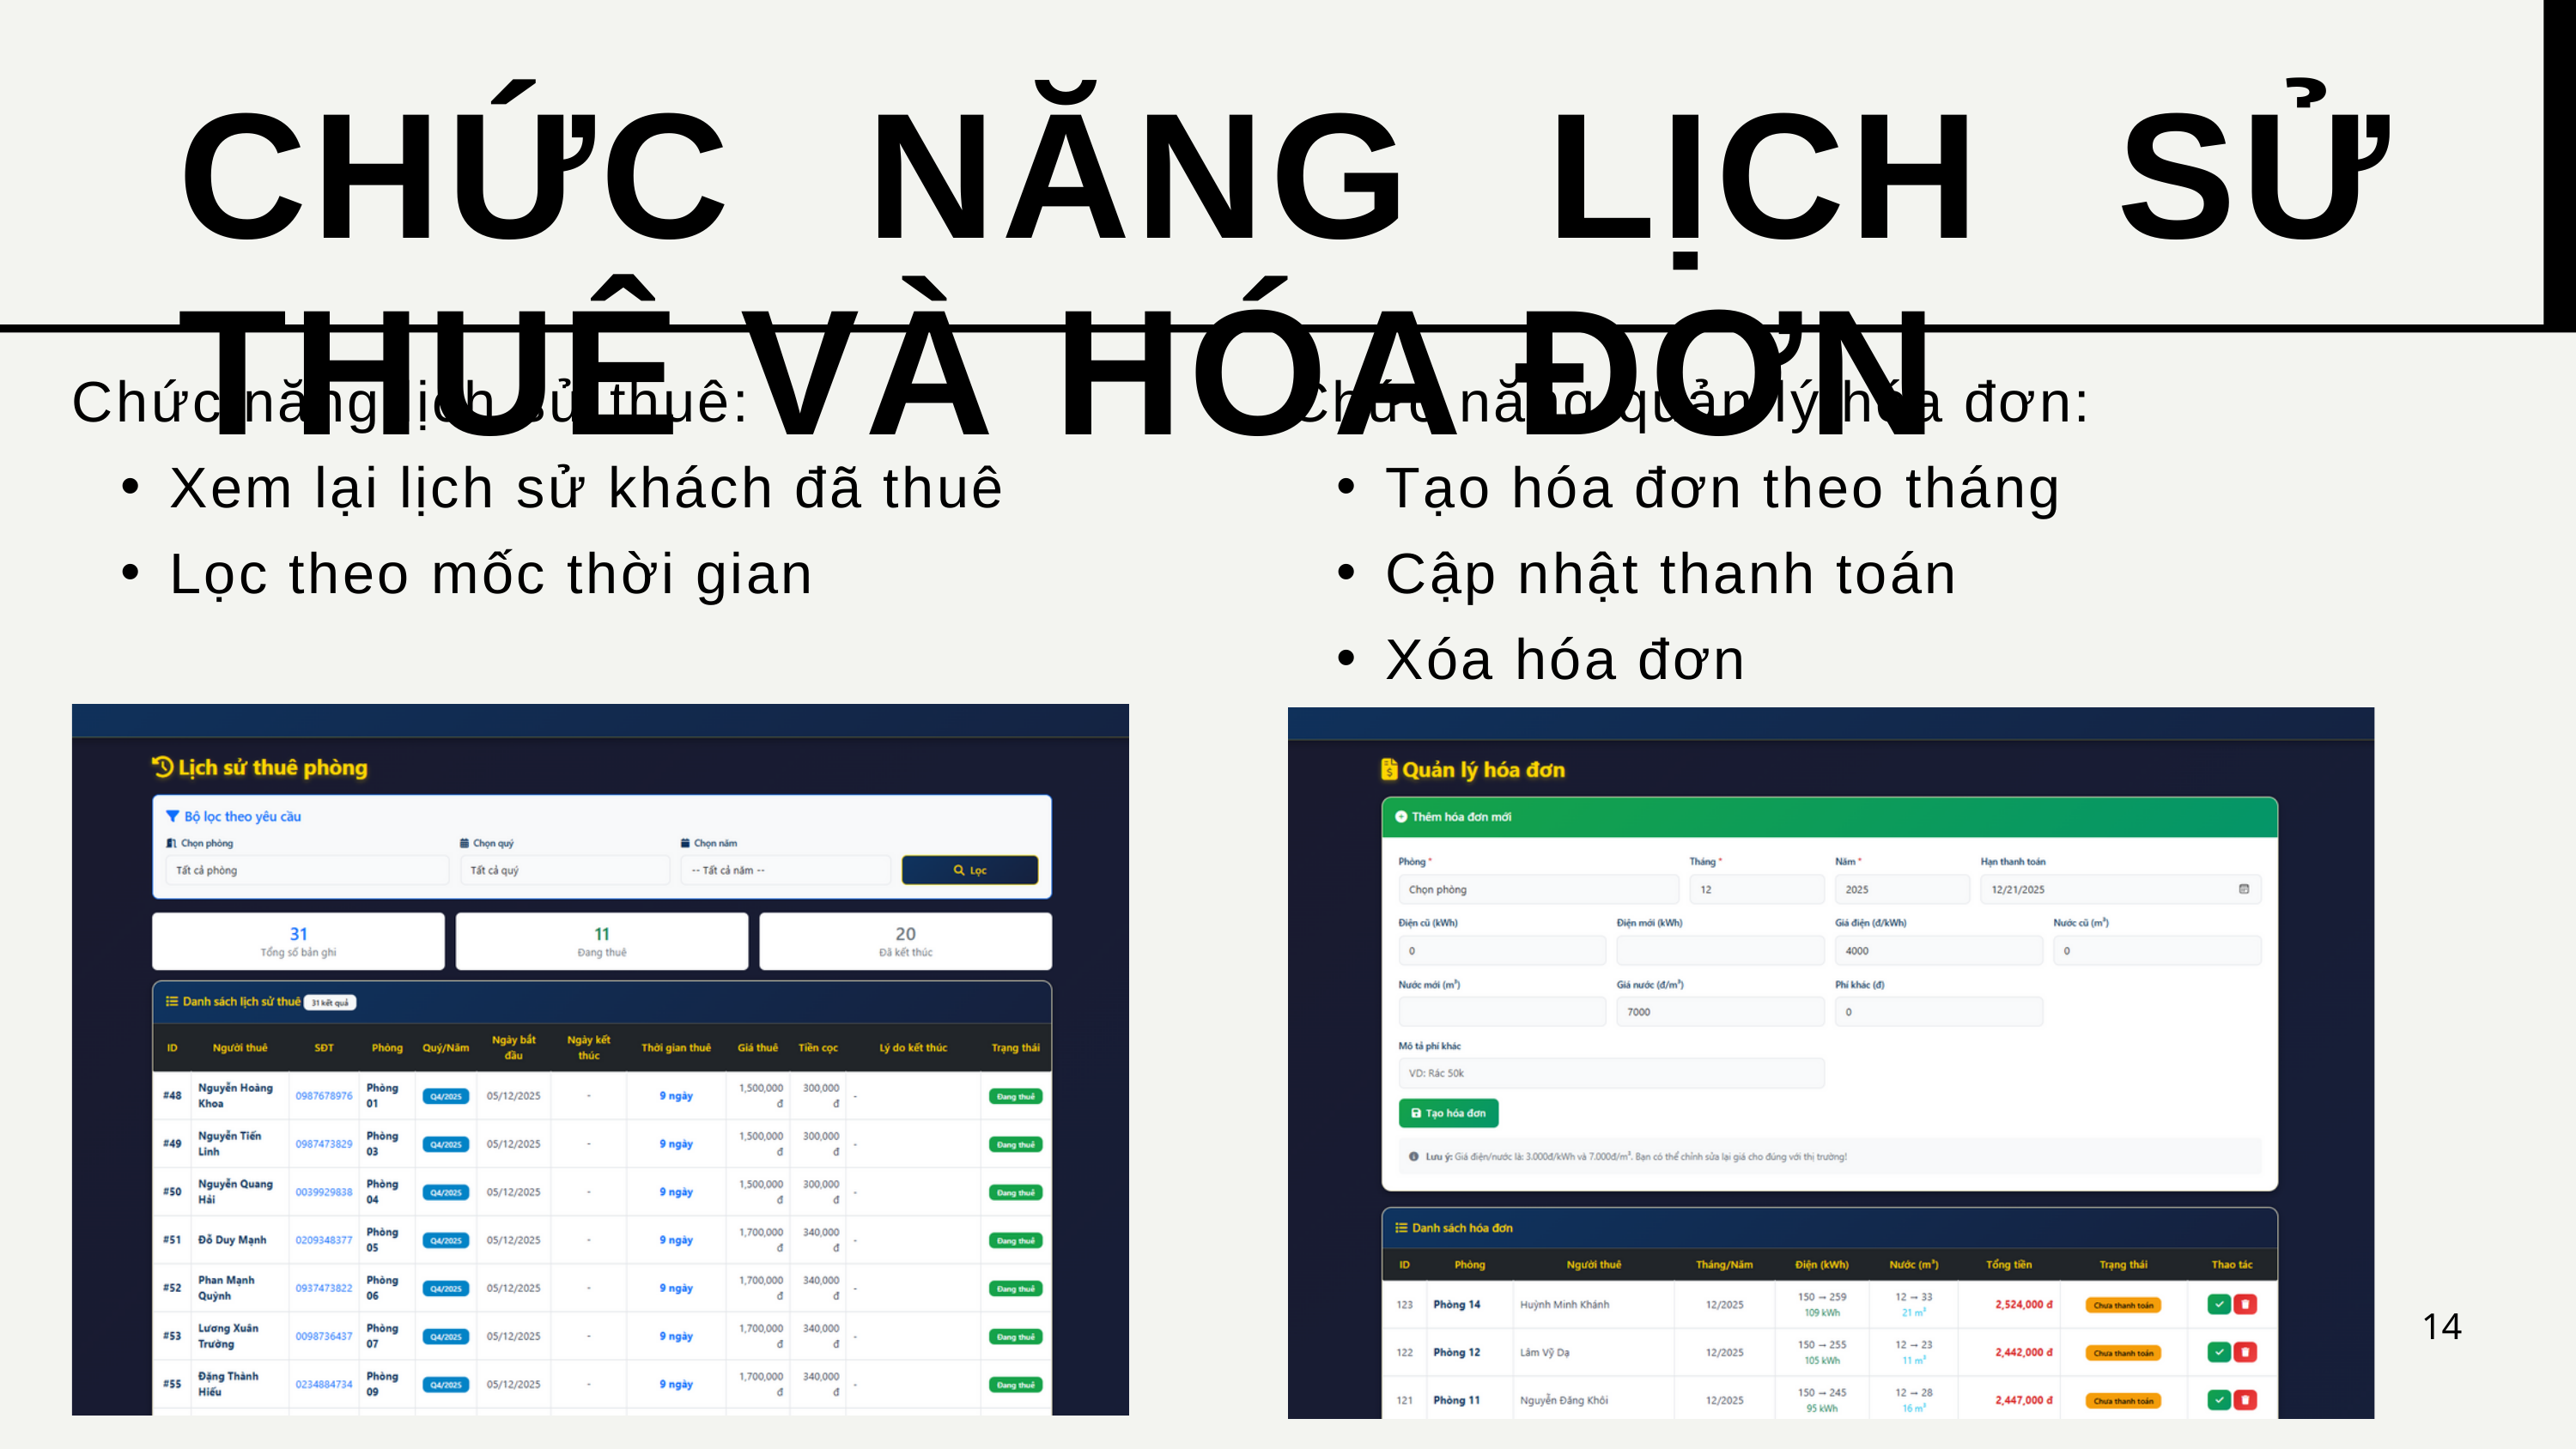

CHỨC NĂNG LỊCH SỬ THUÊ VÀ HÓA ĐƠN

Chức năng lịch sử thuê:
Xem lại lịch sử khách đã thuê
Lọc theo mốc thời gian

Chức năng quản lý hóa đơn:
Tạo hóa đơn theo tháng
Cập nhật thanh toán
Xóa hóa đơn

14